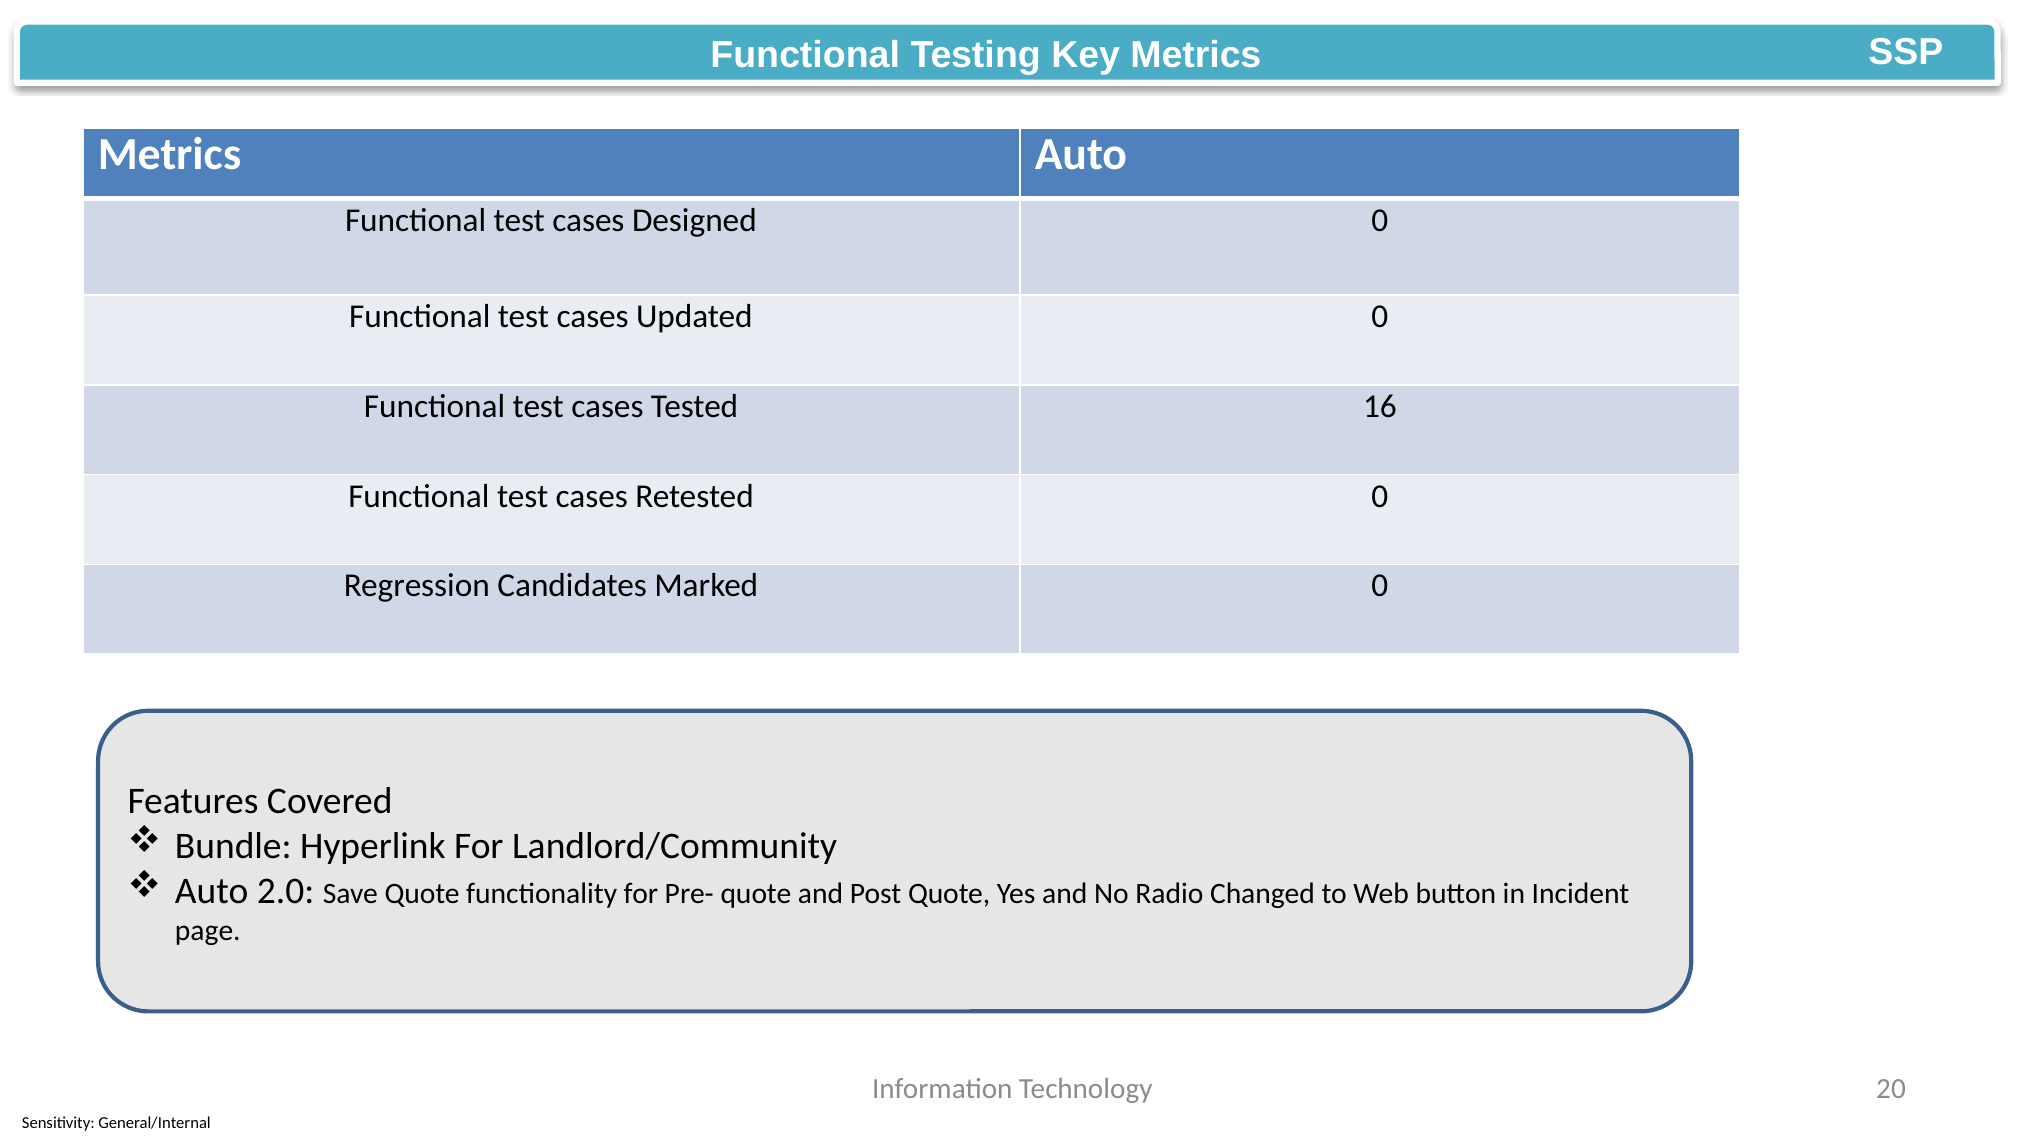

SSP

Functional Testing Key Metrics
| Metrics | Auto |
| --- | --- |
| Functional test cases Designed | 0 |
| Functional test cases Updated | 0 |
| Functional test cases Tested | 16 |
| Functional test cases Retested | 0 |
| Regression Candidates Marked | 0 |
Features Covered
Bundle: Hyperlink For Landlord/Community
Auto 2.0: Save Quote functionality for Pre- quote and Post Quote, Yes and No Radio Changed to Web button in Incident page.
Information Technology
20